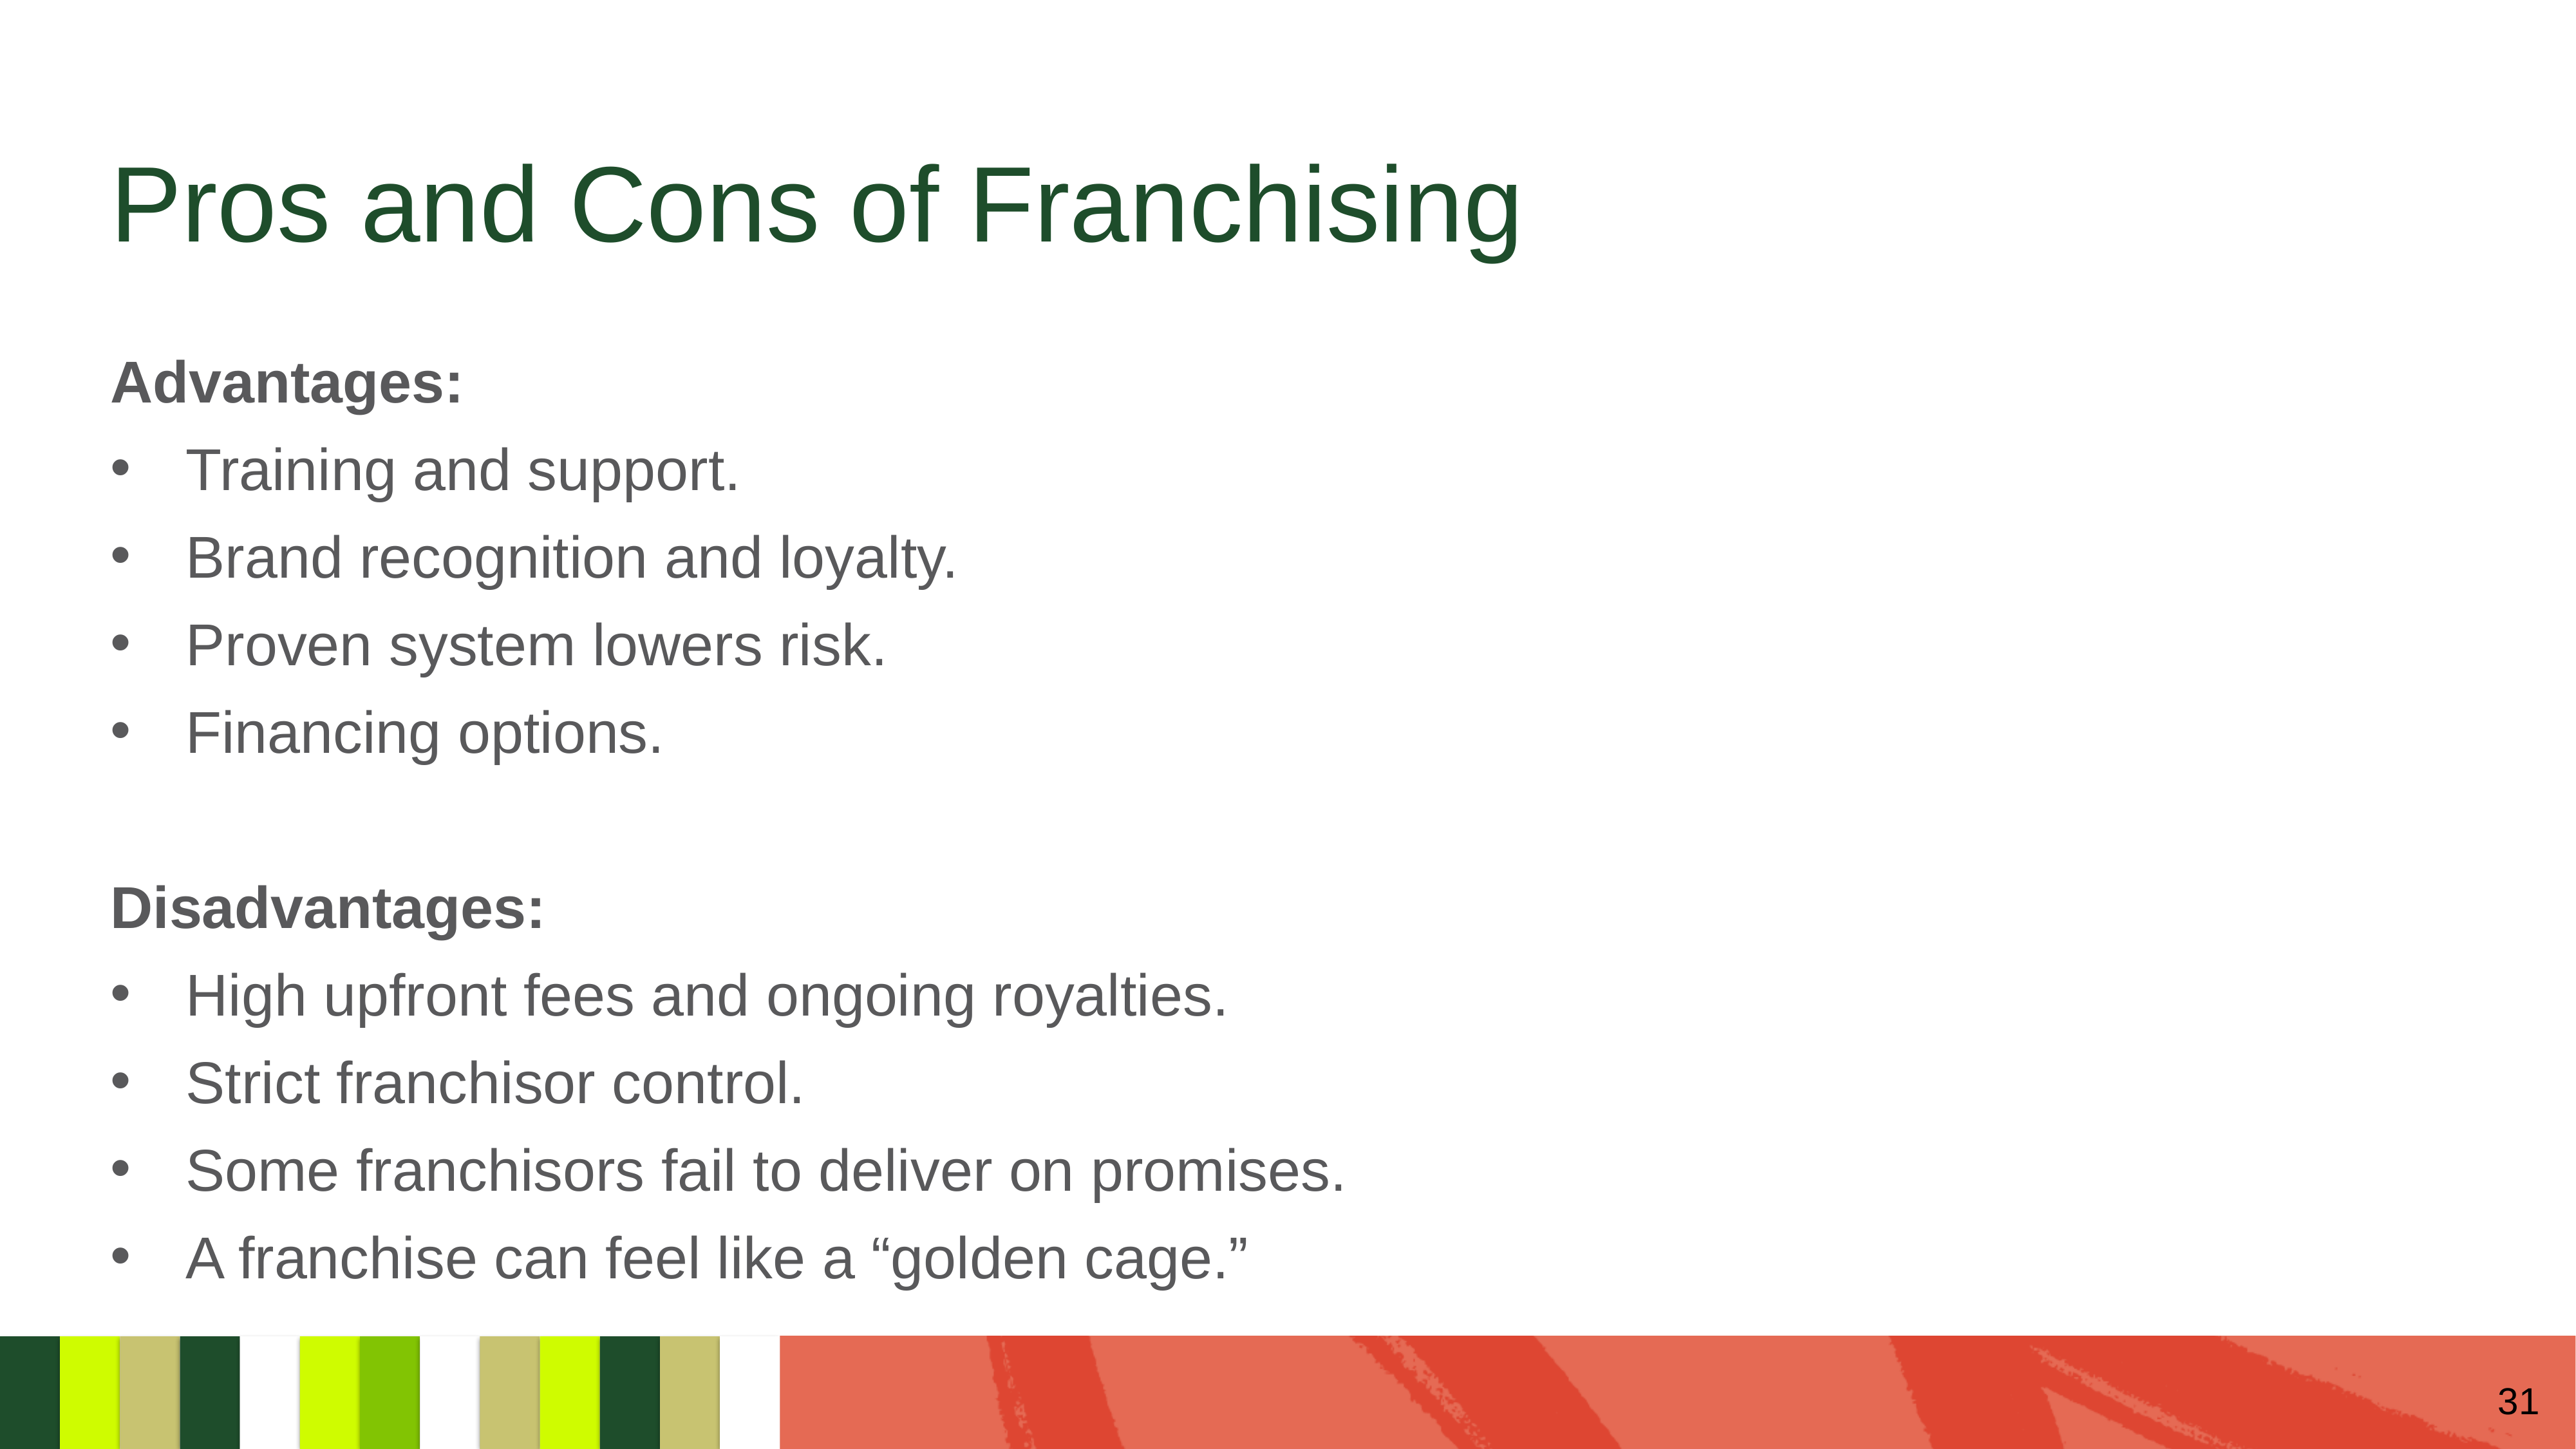

# Pros and Cons of Franchising
Advantages:
Training and support.
Brand recognition and loyalty.
Proven system lowers risk.
Financing options.

Disadvantages:
High upfront fees and ongoing royalties.
Strict franchisor control.
Some franchisors fail to deliver on promises.
A franchise can feel like a “golden cage.”
31